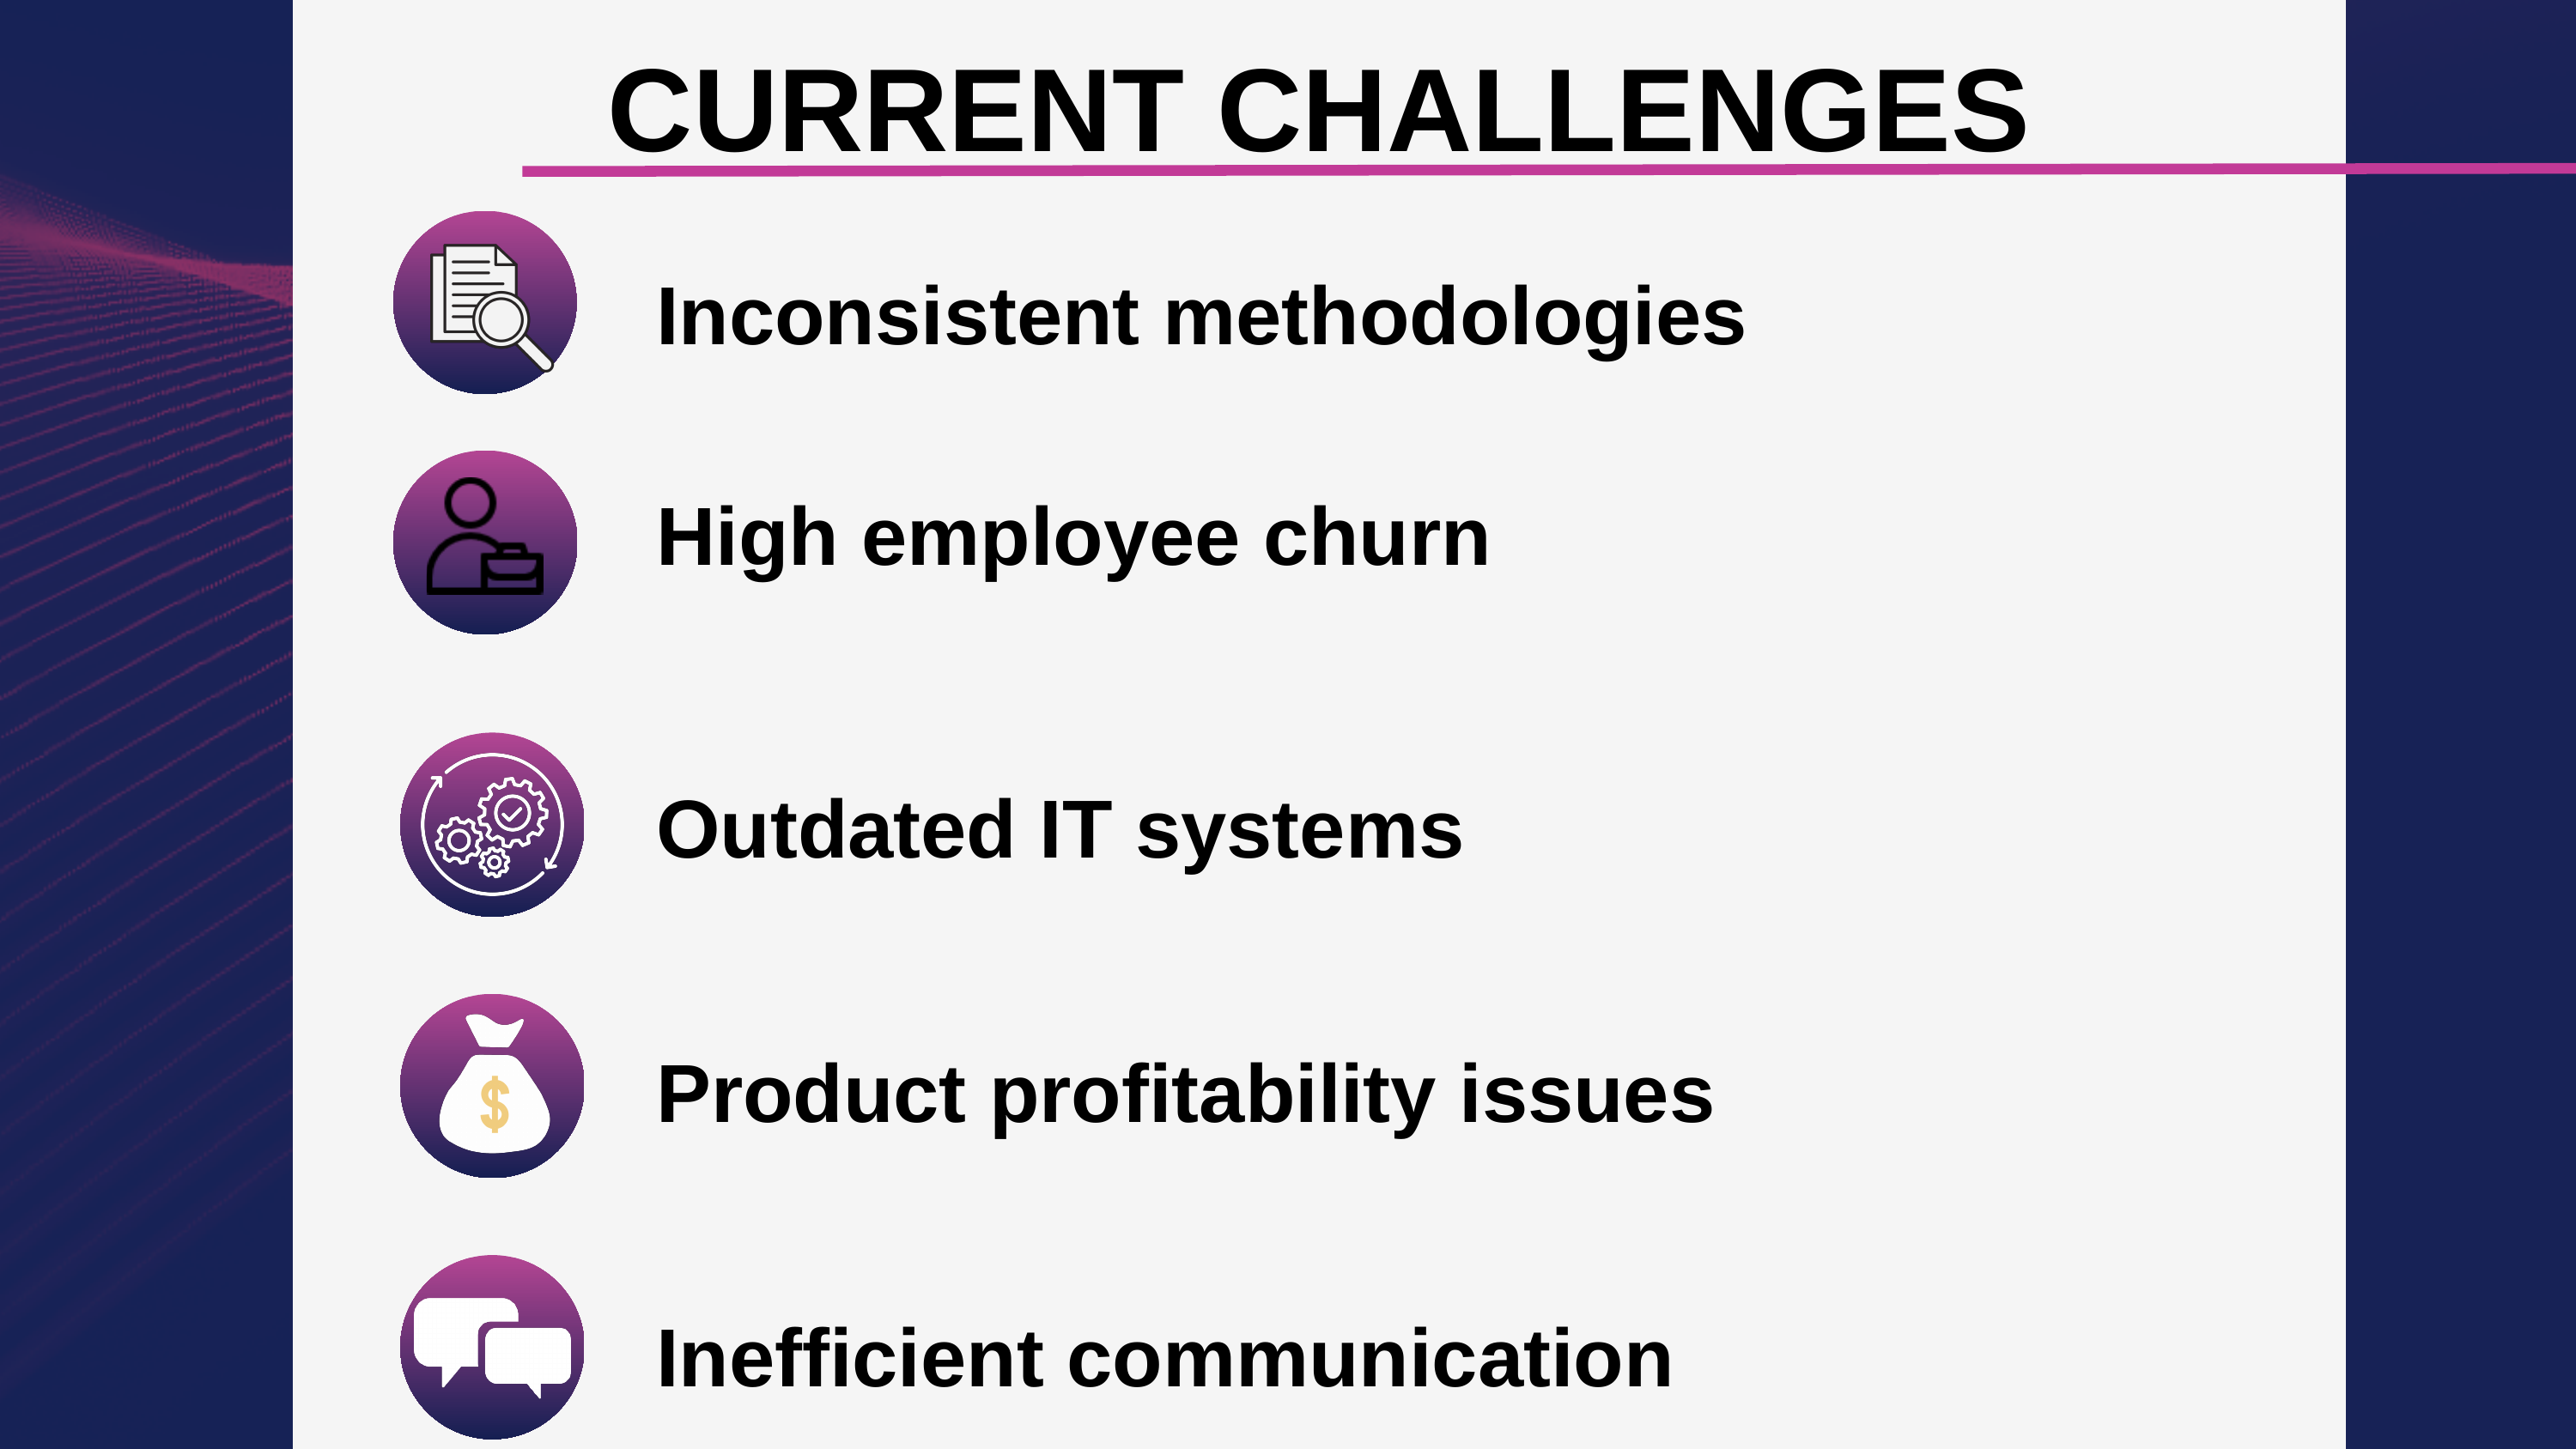

CURRENT CHALLENGES

Inconsistent methodologies

High employee churn

Outdated IT systems

Product profitability issues

Inefficient communication